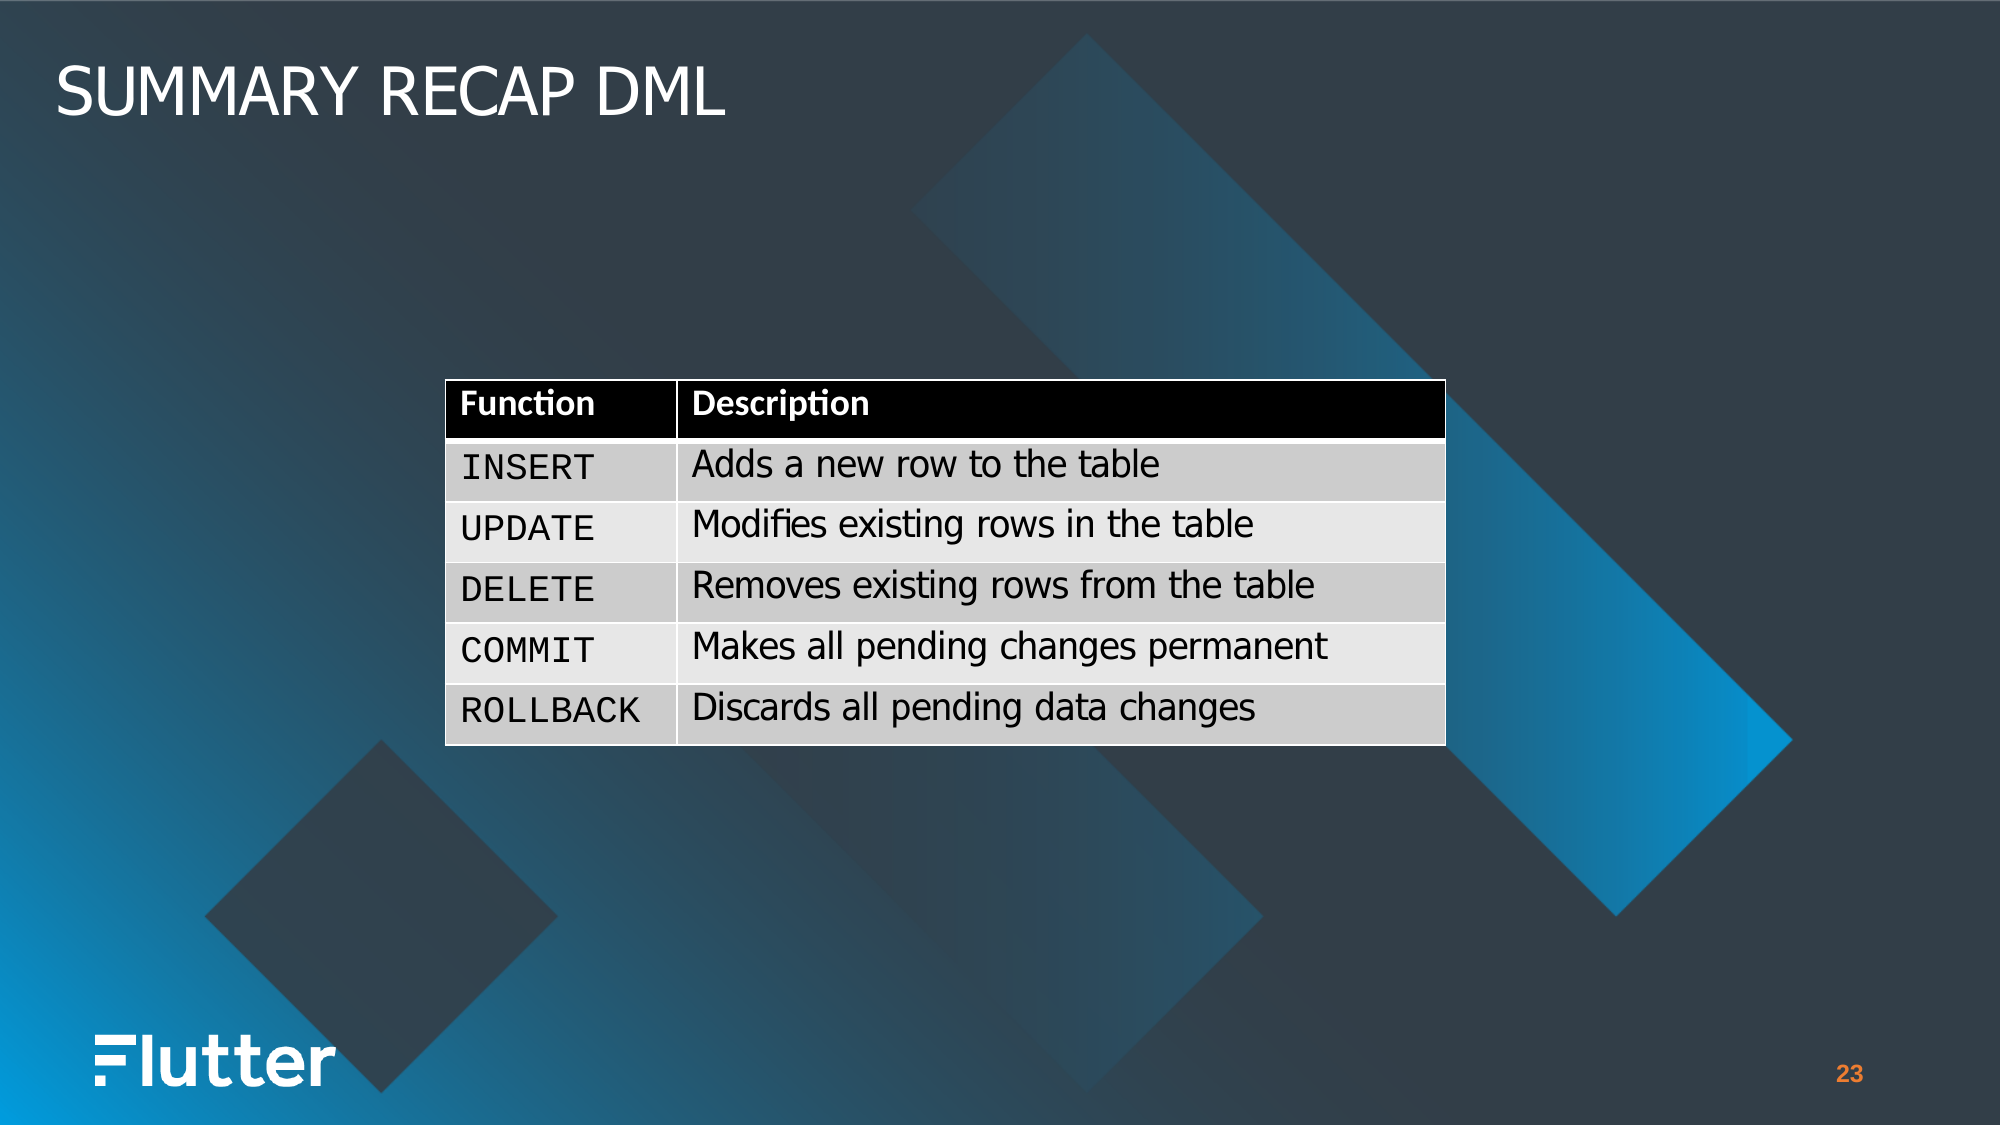

Summary RECAP DML
| Function | Description |
| --- | --- |
| INSERT | Adds a new row to the table |
| UPDATE | Modifies existing rows in the table |
| DELETE | Removes existing rows from the table |
| COMMIT | Makes all pending changes permanent |
| ROLLBACK | Discards all pending data changes |